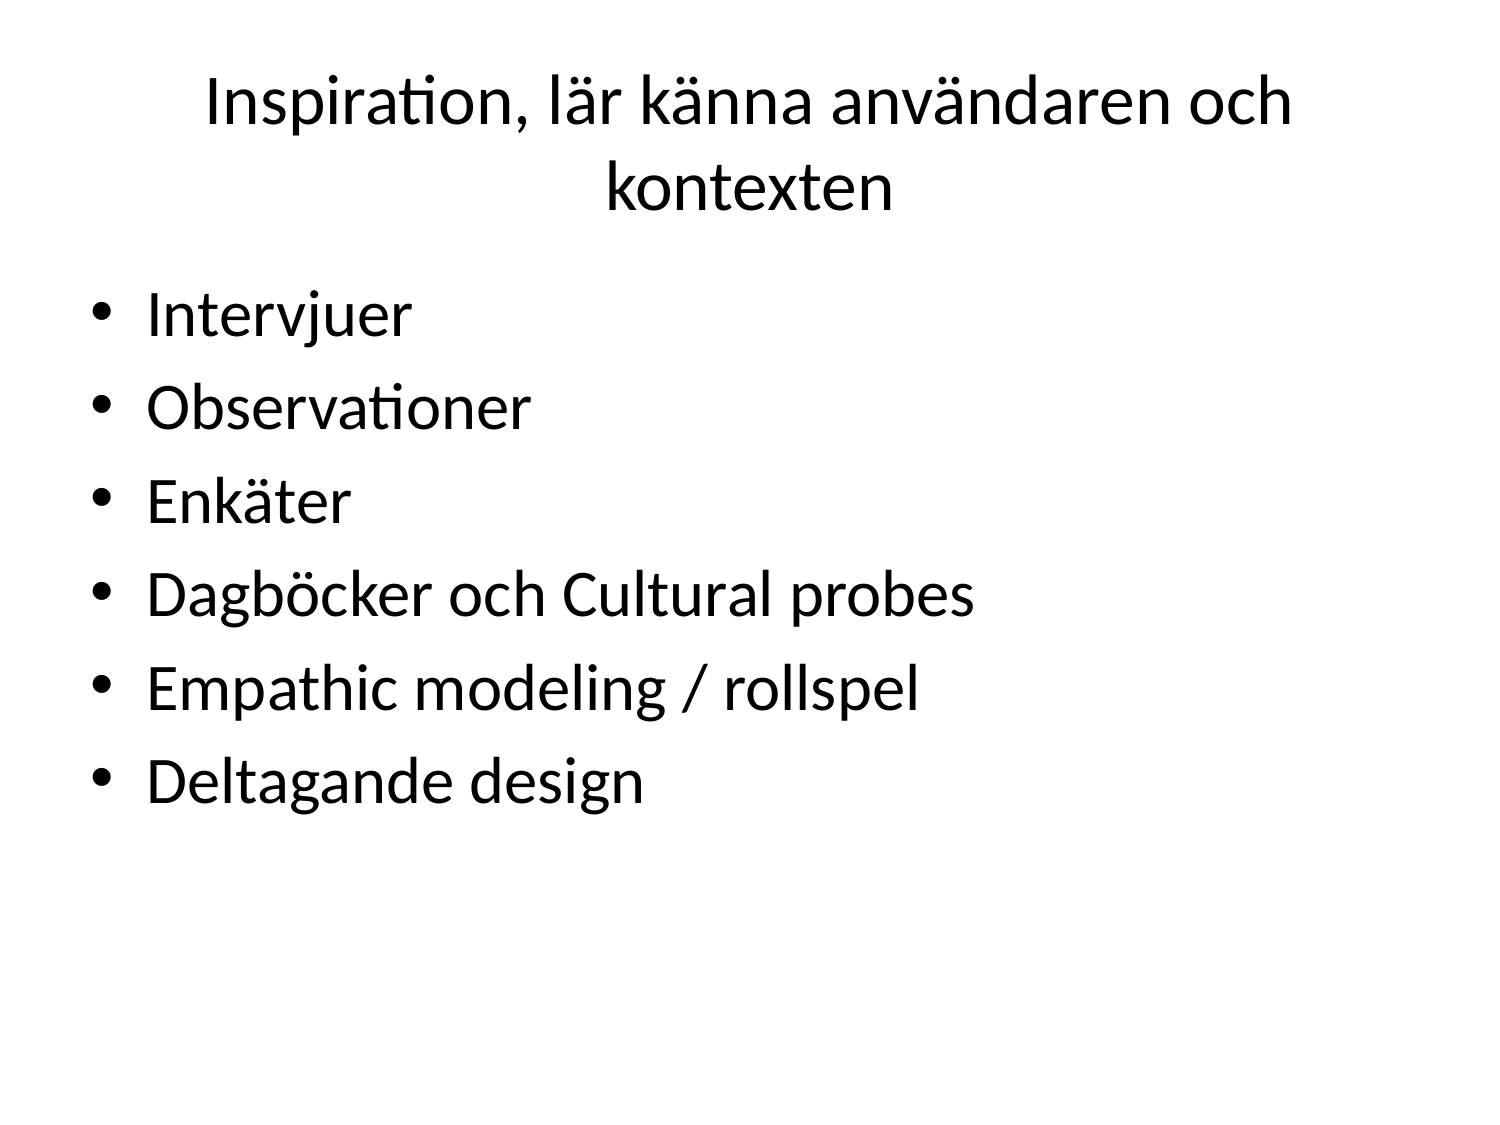

# Inspiration, lär känna användaren och kontexten
Intervjuer
Observationer
Enkäter
Dagböcker och Cultural probes
Empathic modeling / rollspel
Deltagande design